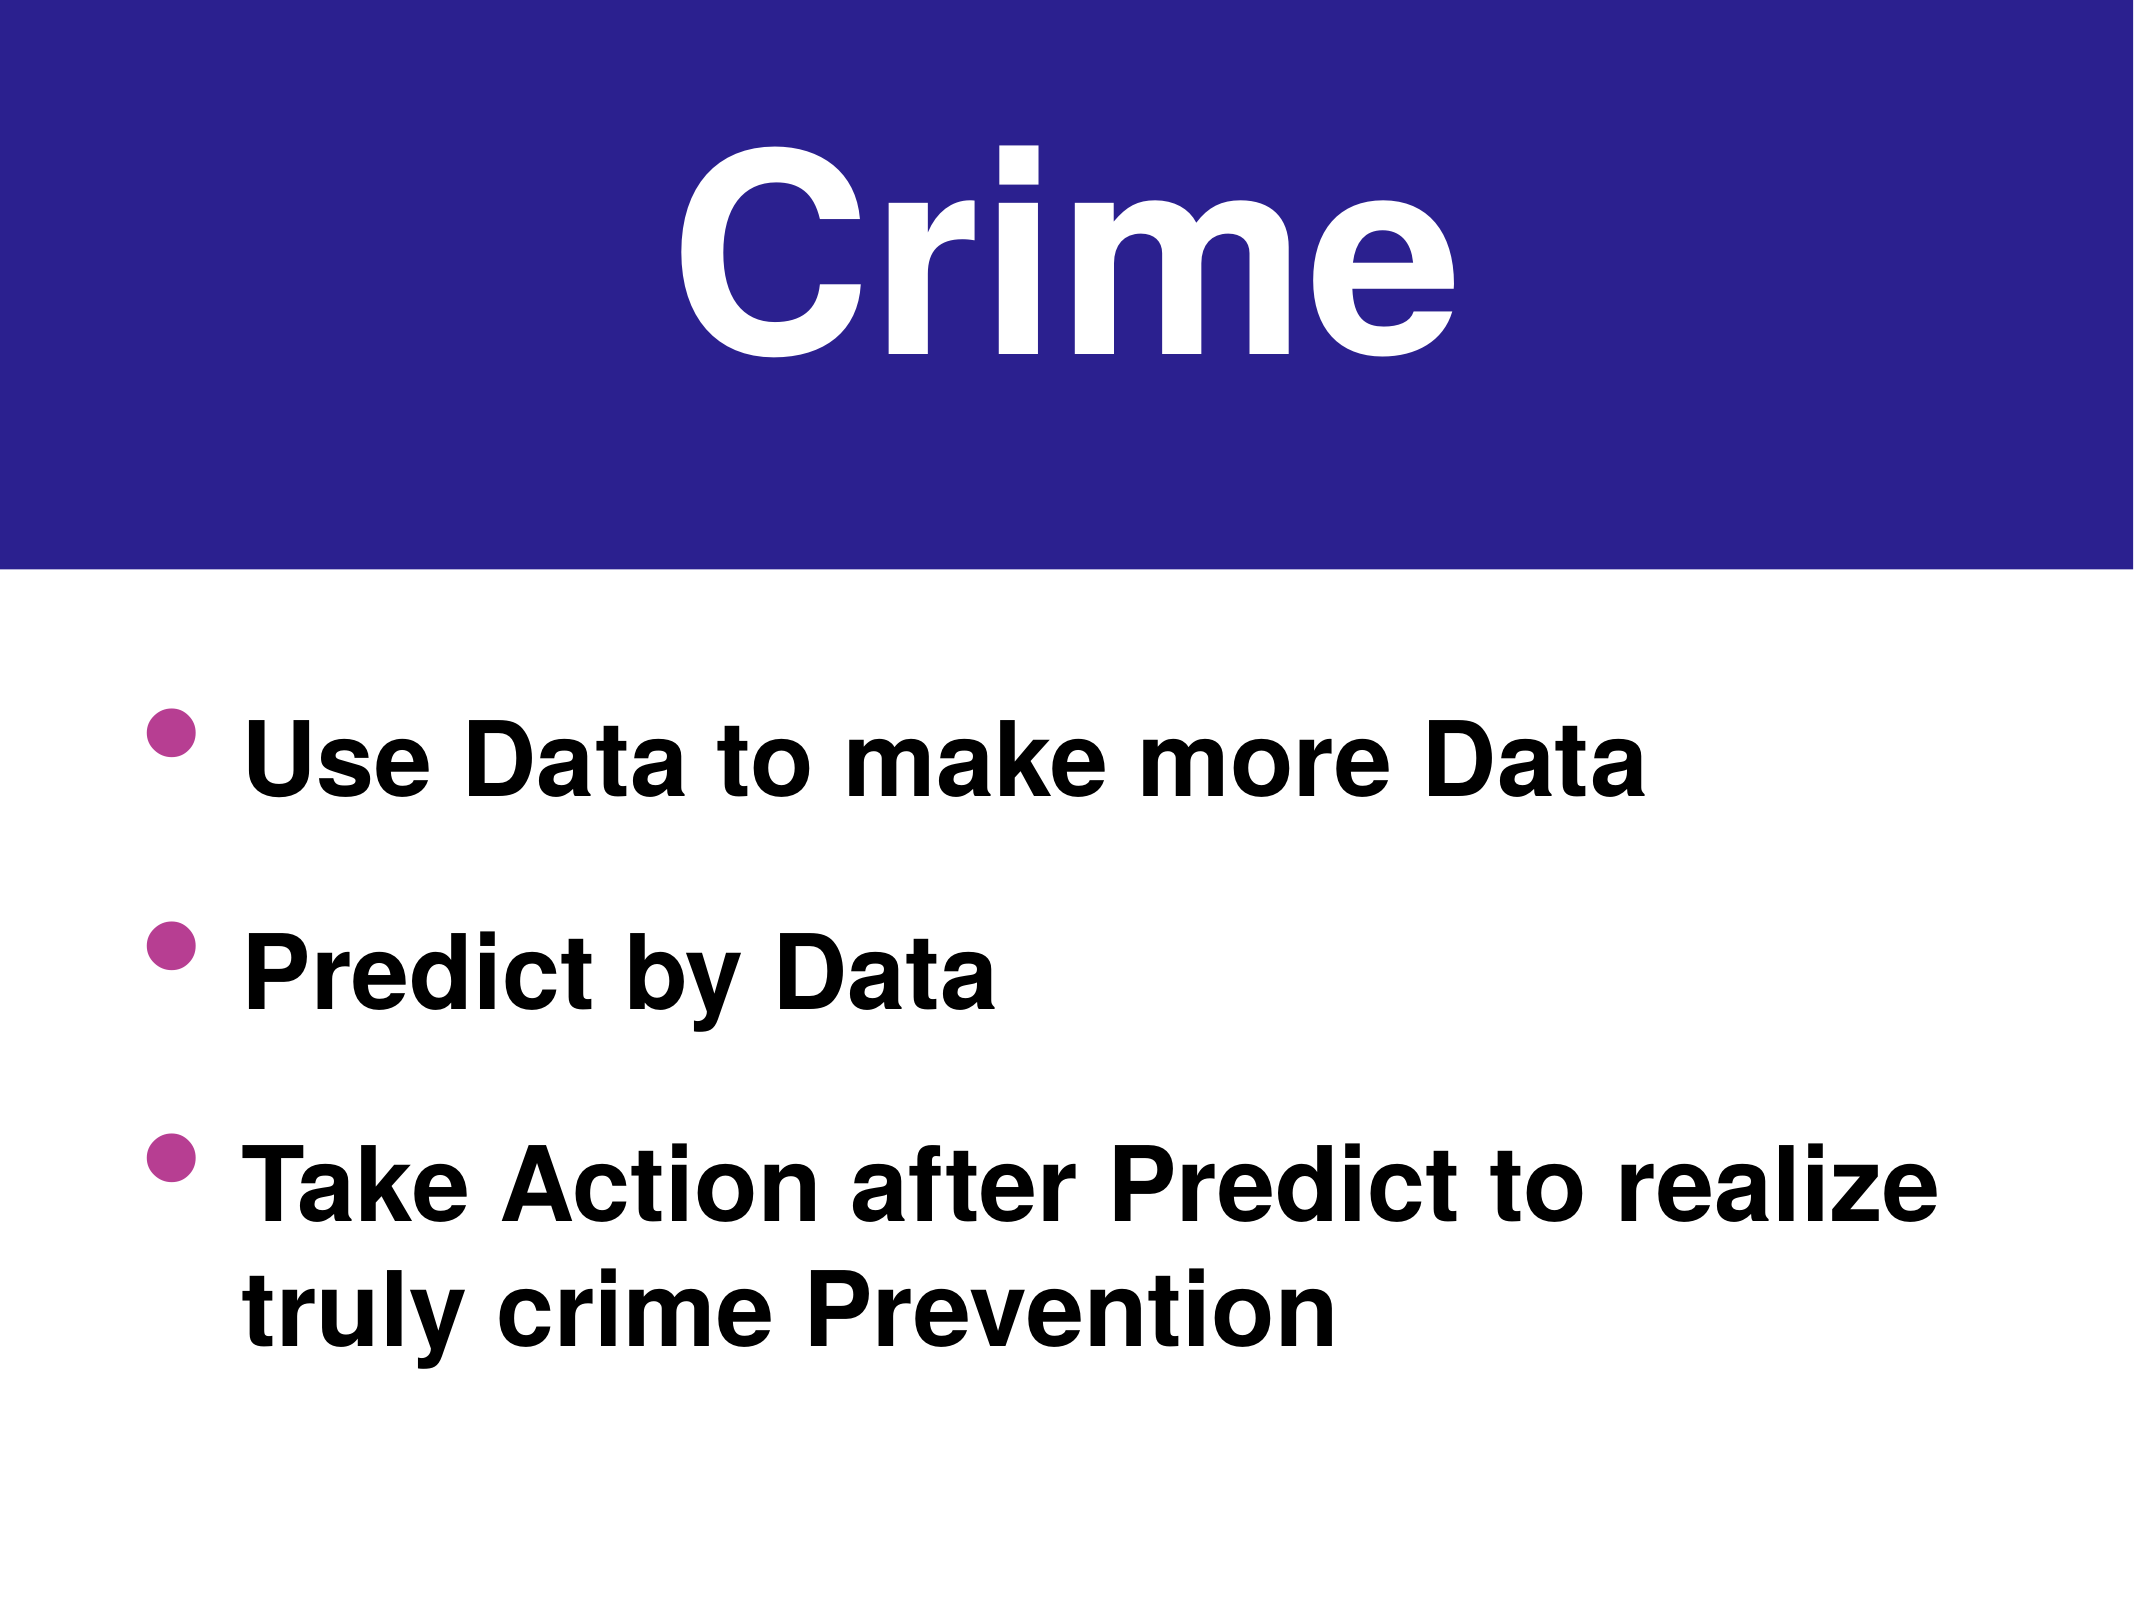

Crime
Use Data to make more Data
Predict by Data
Take Action after Predict to realize truly crime Prevention